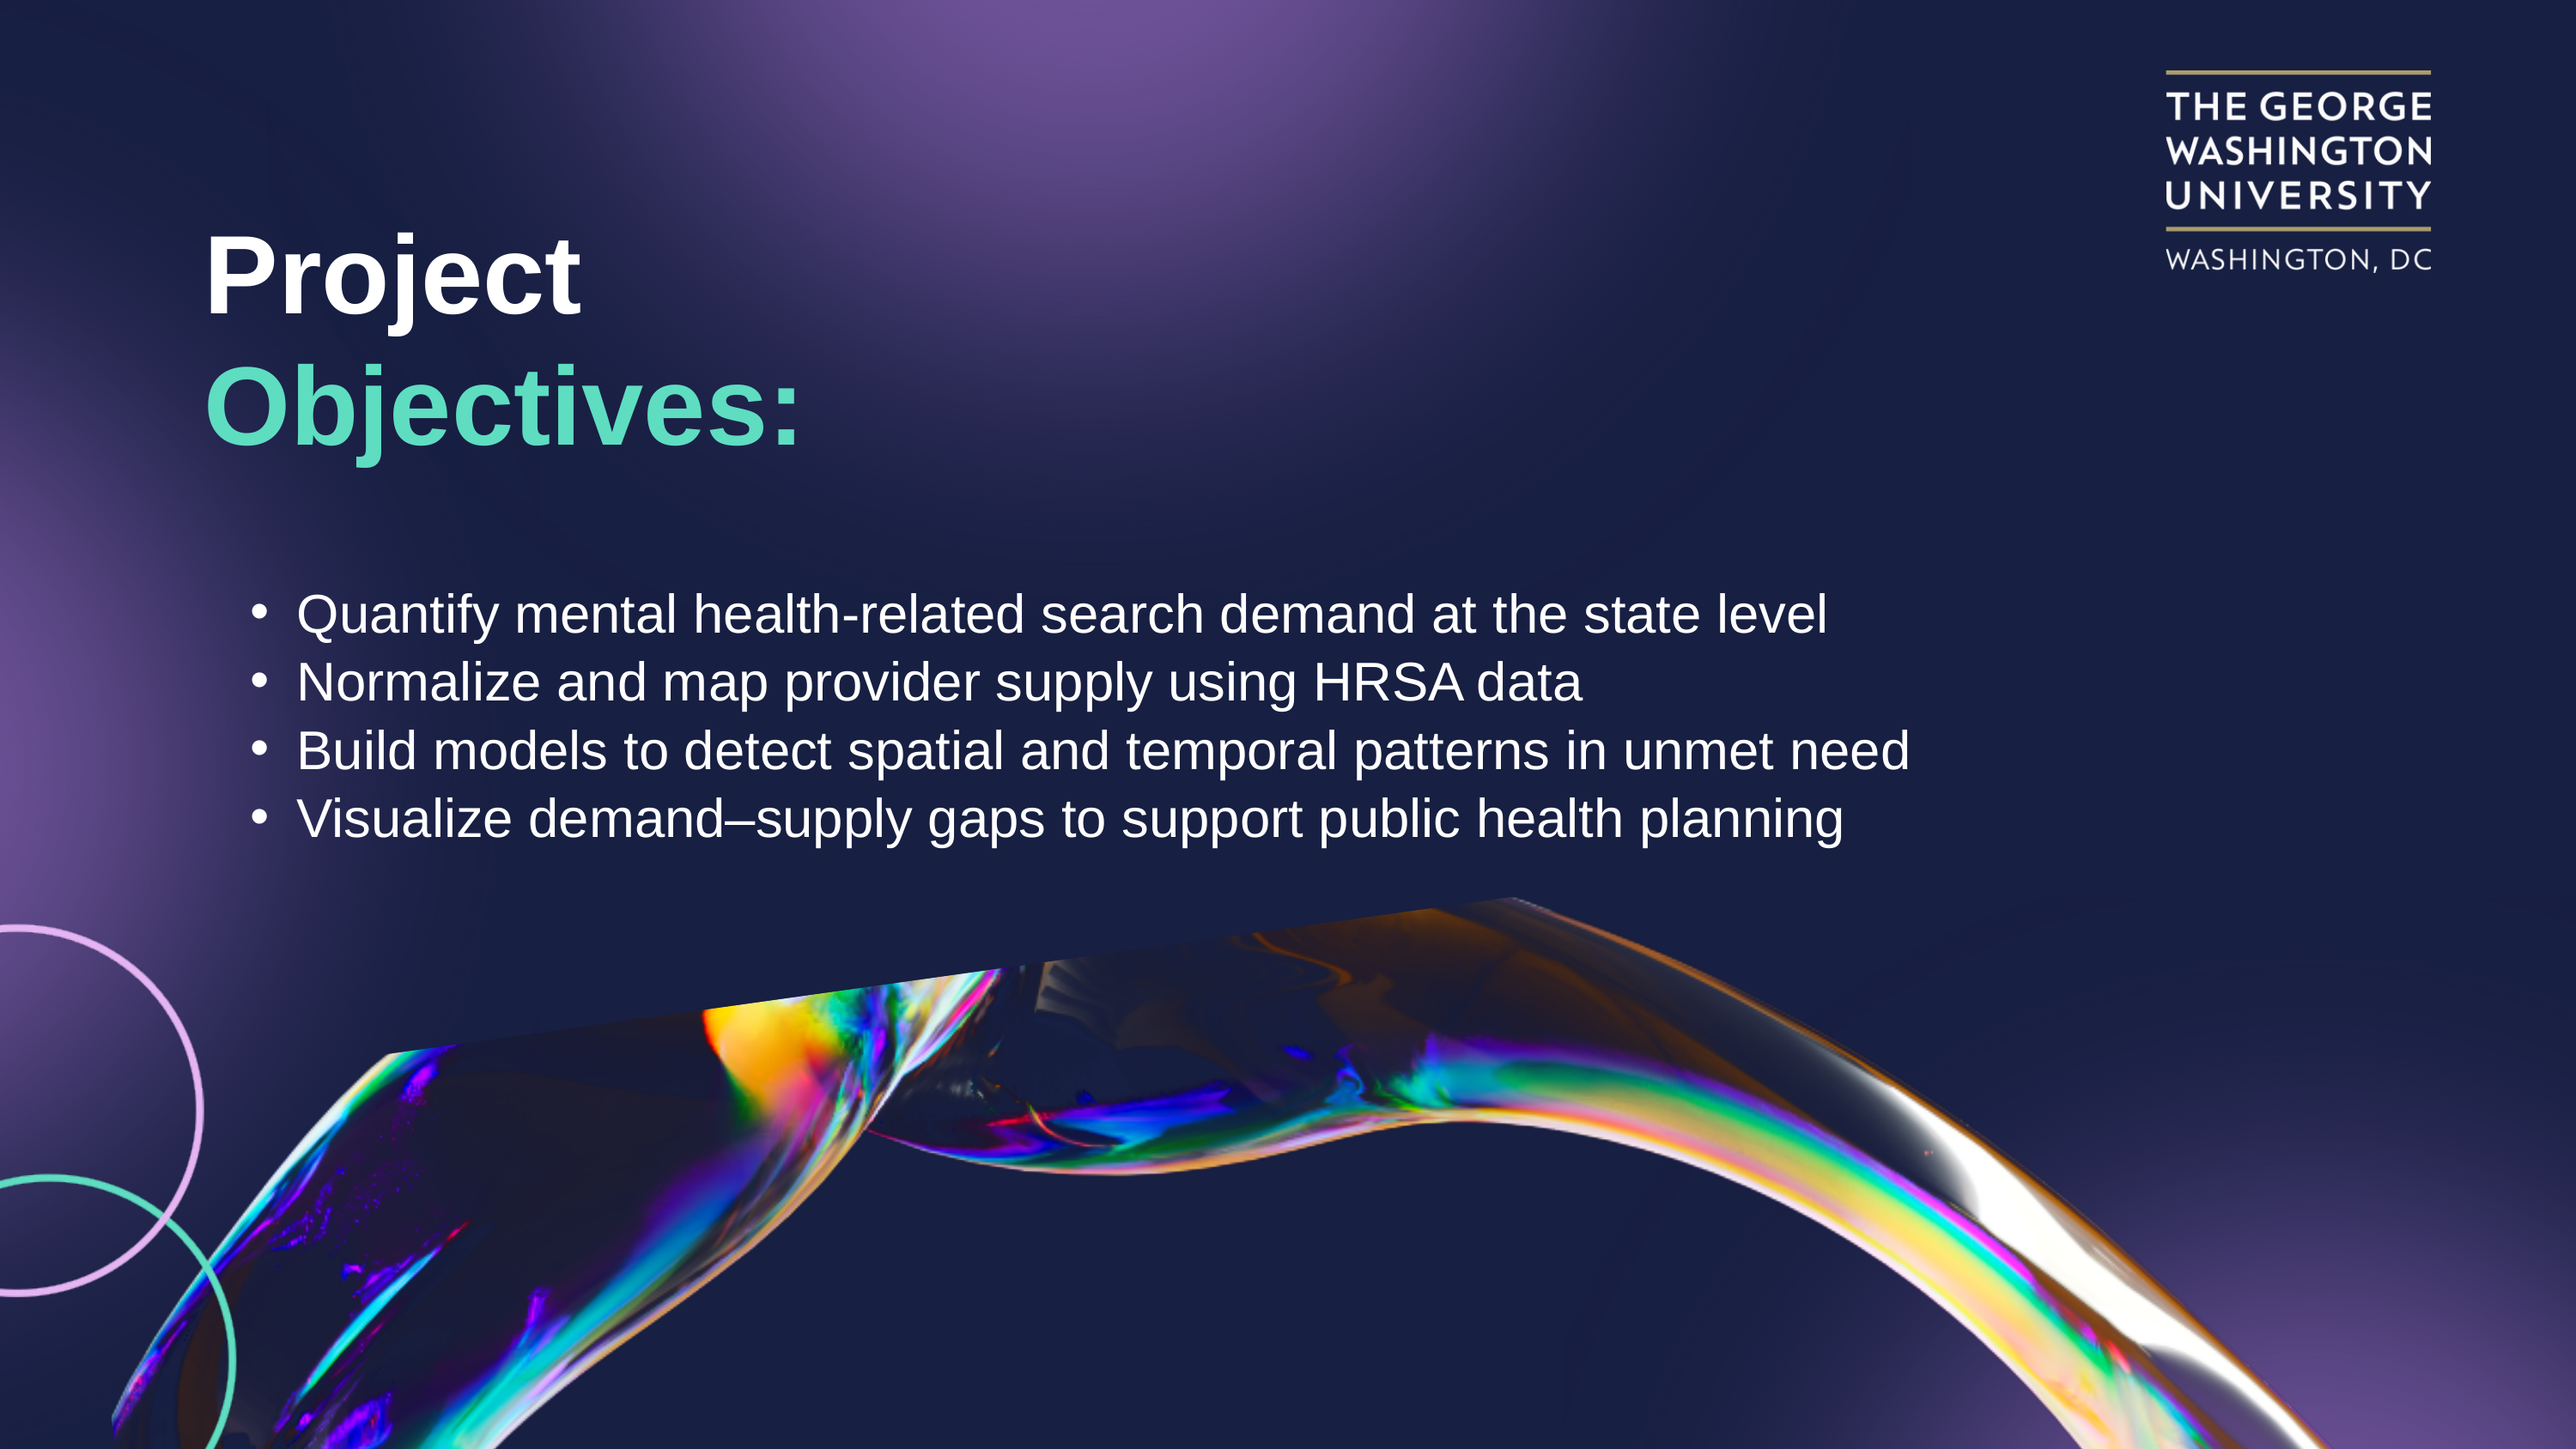

Project
Objectives:
Quantify mental health-related search demand at the state level
Normalize and map provider supply using HRSA data
Build models to detect spatial and temporal patterns in unmet need
Visualize demand–supply gaps to support public health planning